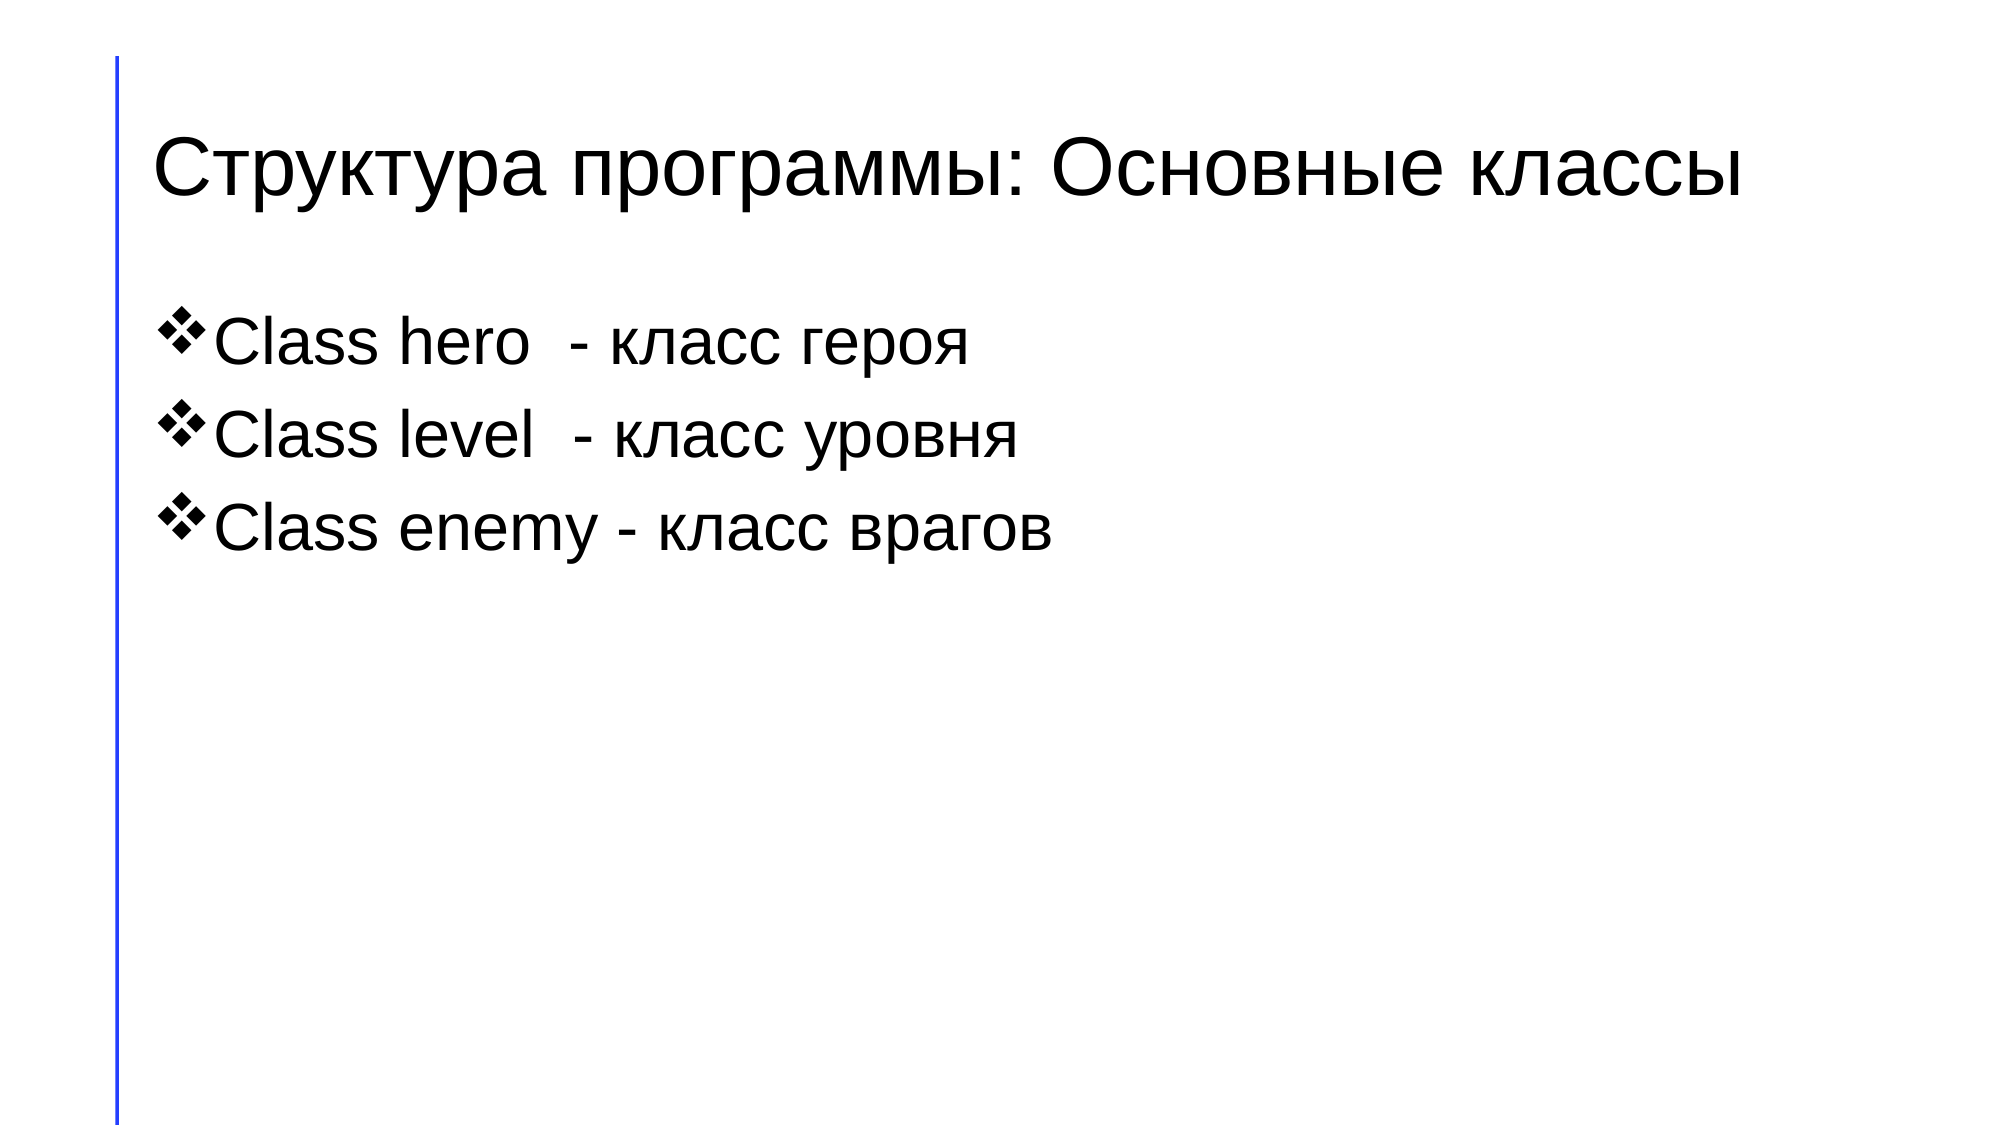

# Структура программы: Основные классы
Class hero  - класс героя
Class level  - класс уровня
Class enemy - класс врагов